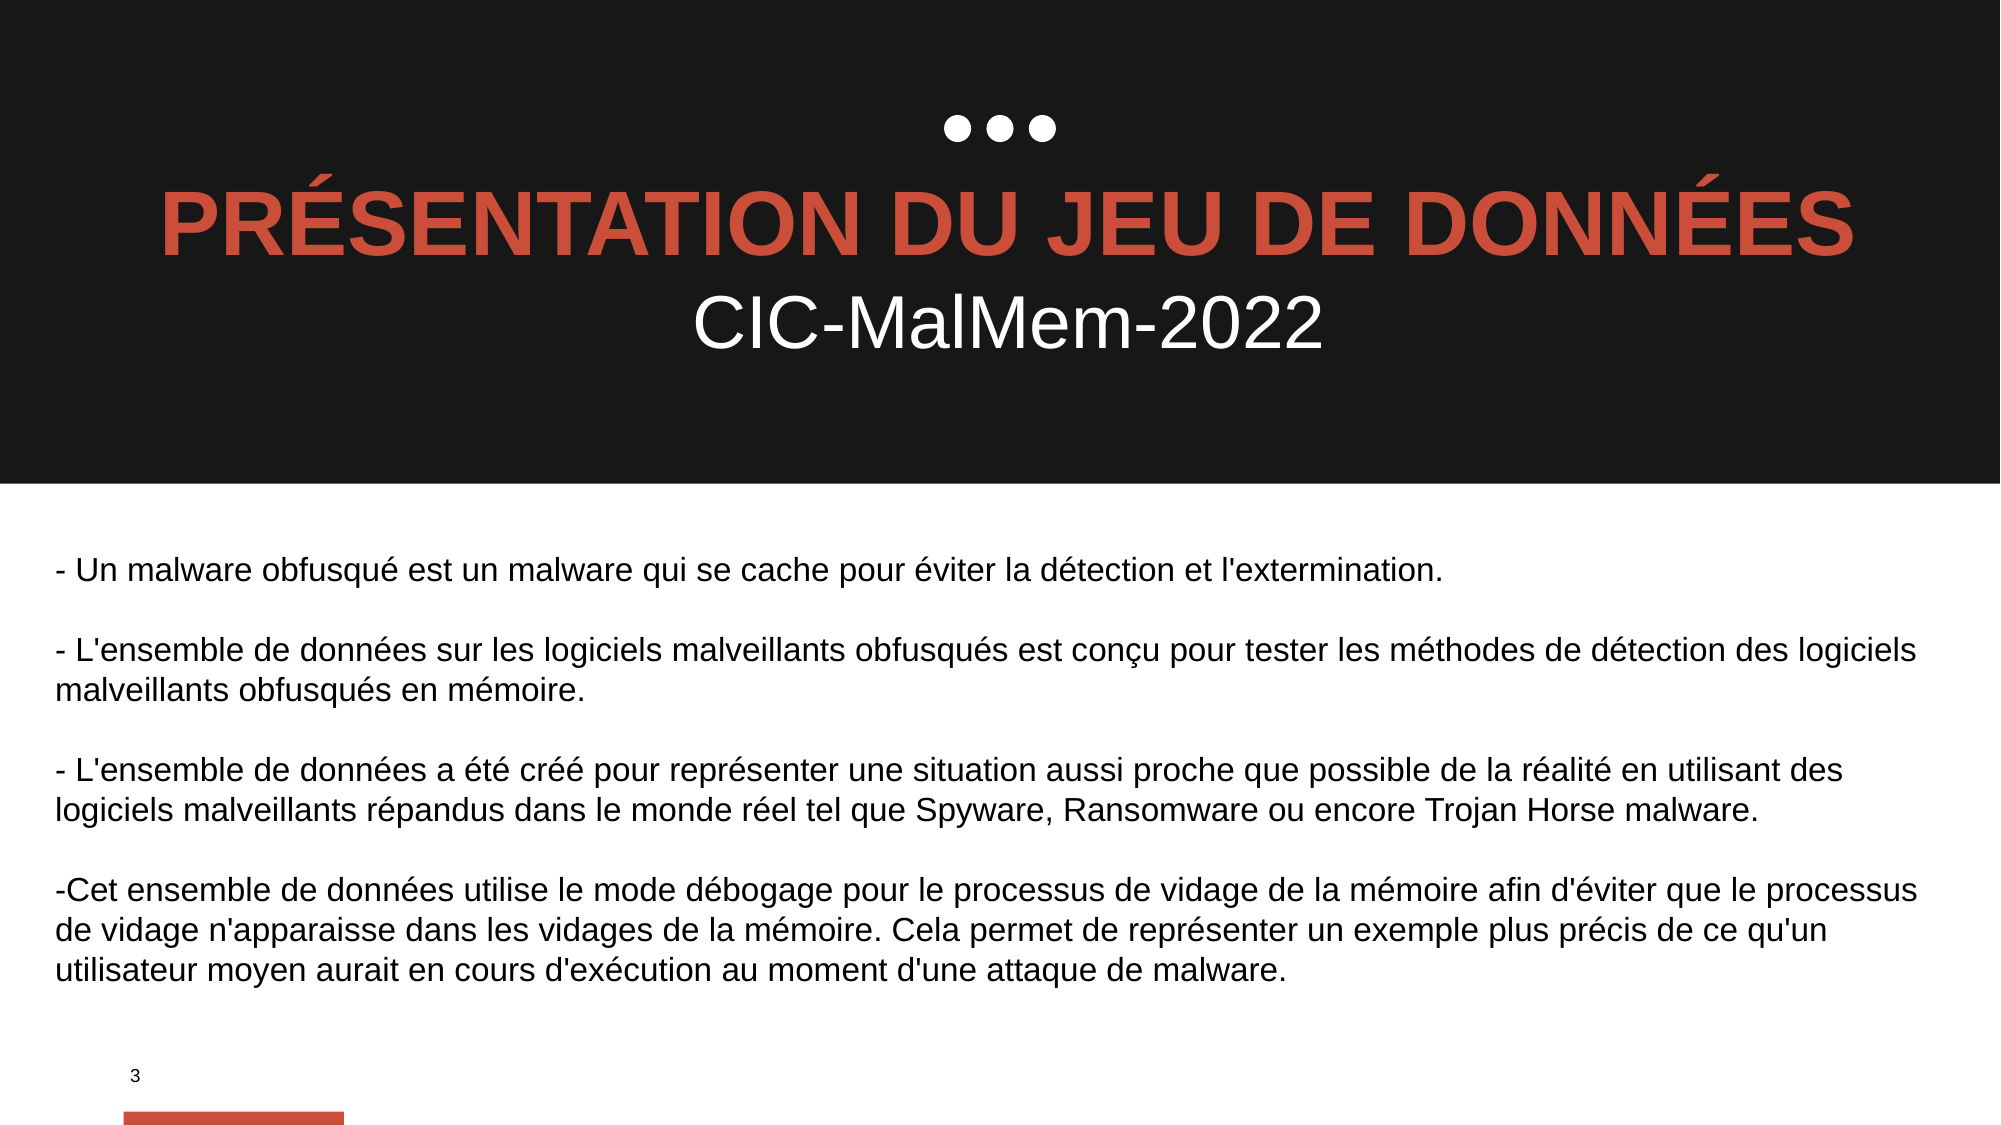

PRÉSENTATION DU JEU DE DONNÉES
CIC-MalMem-2022

- Un malware obfusqué est un malware qui se cache pour éviter la détection et l'extermination.

- L'ensemble de données sur les logiciels malveillants obfusqués est conçu pour tester les méthodes de détection des logiciels malveillants obfusqués en mémoire.

- L'ensemble de données a été créé pour représenter une situation aussi proche que possible de la réalité en utilisant des logiciels malveillants répandus dans le monde réel tel que Spyware, Ransomware ou encore Trojan Horse malware.

-Cet ensemble de données utilise le mode débogage pour le processus de vidage de la mémoire afin d'éviter que le processus de vidage n'apparaisse dans les vidages de la mémoire. Cela permet de représenter un exemple plus précis de ce qu'un utilisateur moyen aurait en cours d'exécution au moment d'une attaque de malware.